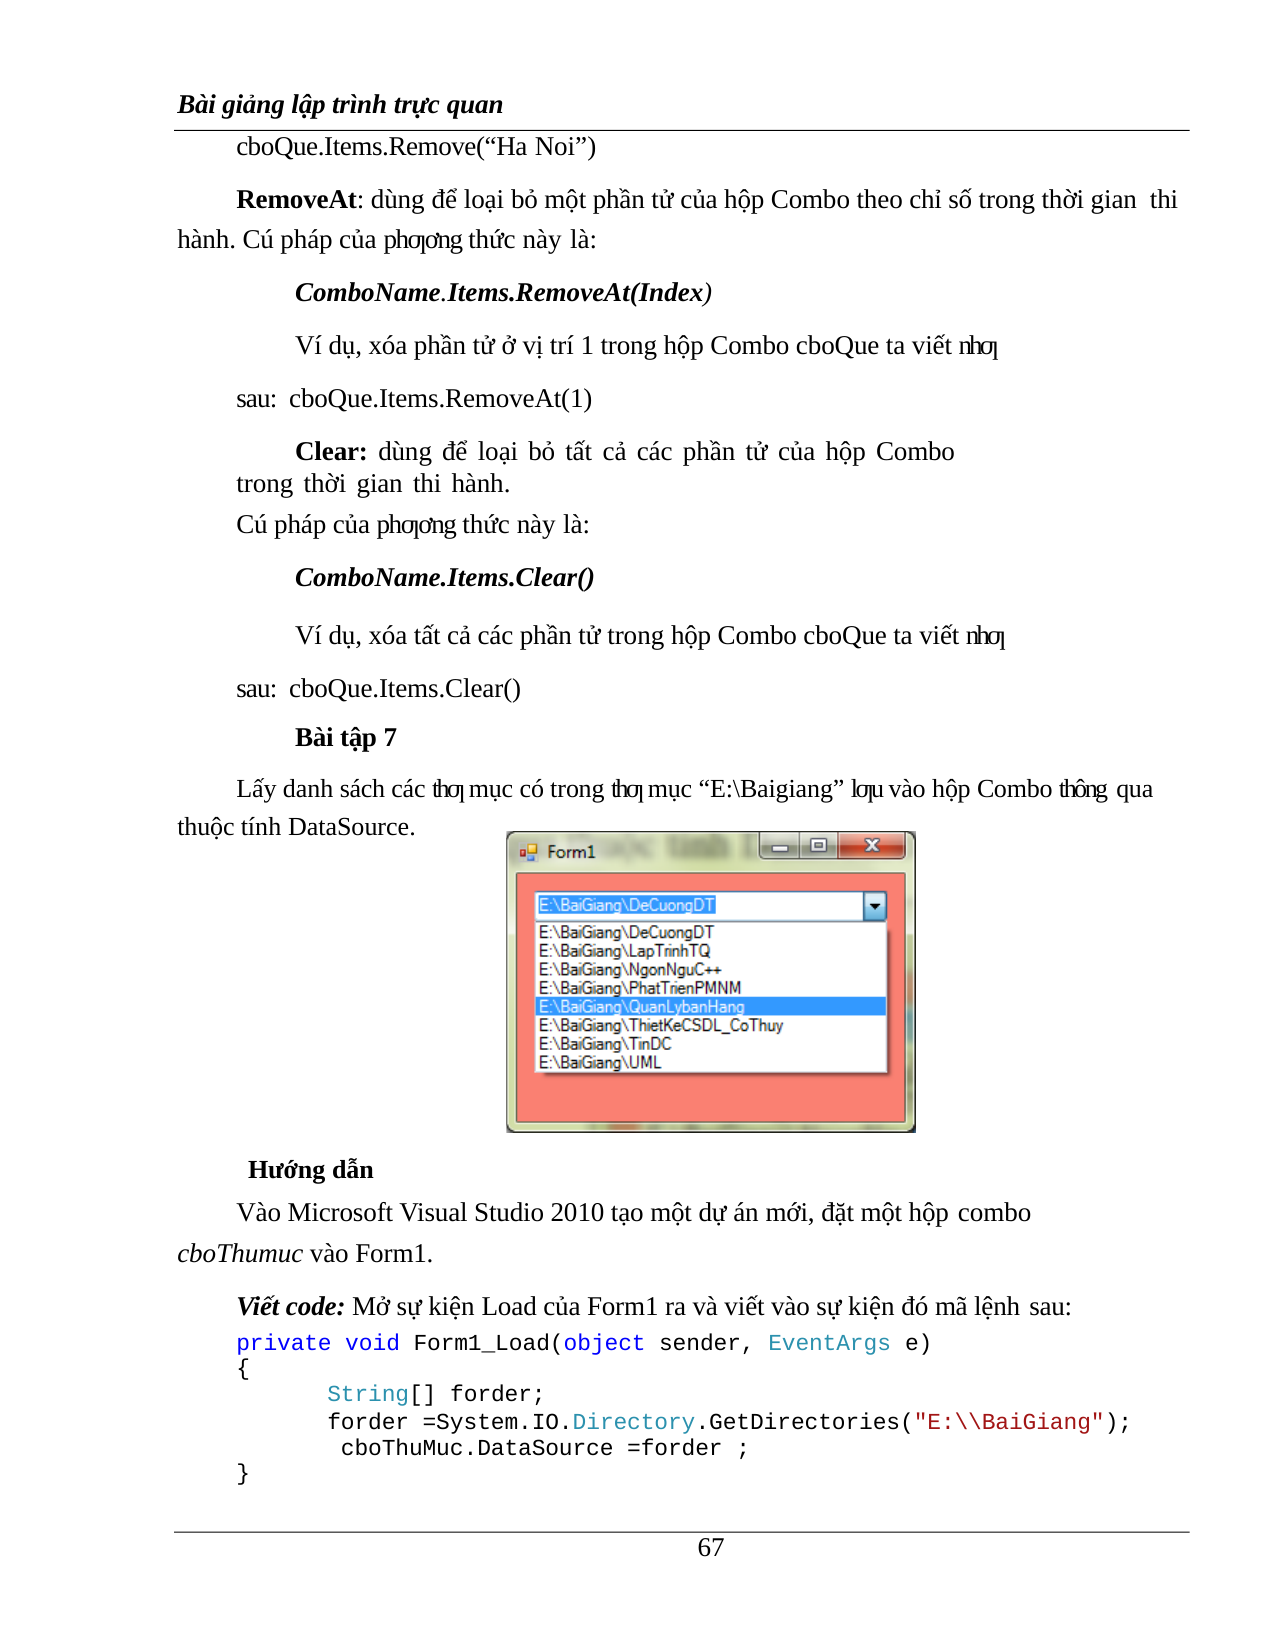

Bài giảng lập trình trực quan
cboQue.Items.Remove(“Ha Noi”)
RemoveAt: dùng để loại bỏ một phần tử của hộp Combo theo chỉ số trong thời gian  thi hành. Cú pháp của phƣơng thức này là:
ComboName.Items.RemoveAt(Index)
Ví dụ, xóa phần tử ở vị trí 1 trong hộp Combo cboQue ta viết nhƣ sau:  cboQue.Items.RemoveAt(1)
Clear: dùng để loại bỏ tất cả các phần tử của hộp Combo trong thời gian thi hành.
Cú pháp của phƣơng thức này là:
ComboName.Items.Clear()
Ví dụ, xóa tất cả các phần tử trong hộp Combo cboQue ta viết nhƣ sau:  cboQue.Items.Clear()
Bài tập 7
Lấy danh sách các thƣ mục có trong thƣ mục “E:\Baigiang” lƣu vào hộp Combo thông  qua thuộc tính DataSource.

Hướng dẫn
Vào Microsoft Visual Studio 2010 tạo một dự án mới, đặt một hộp combo
cboThumuc vào Form1.
Viết code: Mở sự kiện Load của Form1 ra và viết vào sự kiện đó mã lệnh sau:
private void Form1_Load(object sender, EventArgs e)
{
String[] forder;
forder =System.IO.Directory.GetDirectories("E:\\BaiGiang");  cboThuMuc.DataSource =forder ;
}
67